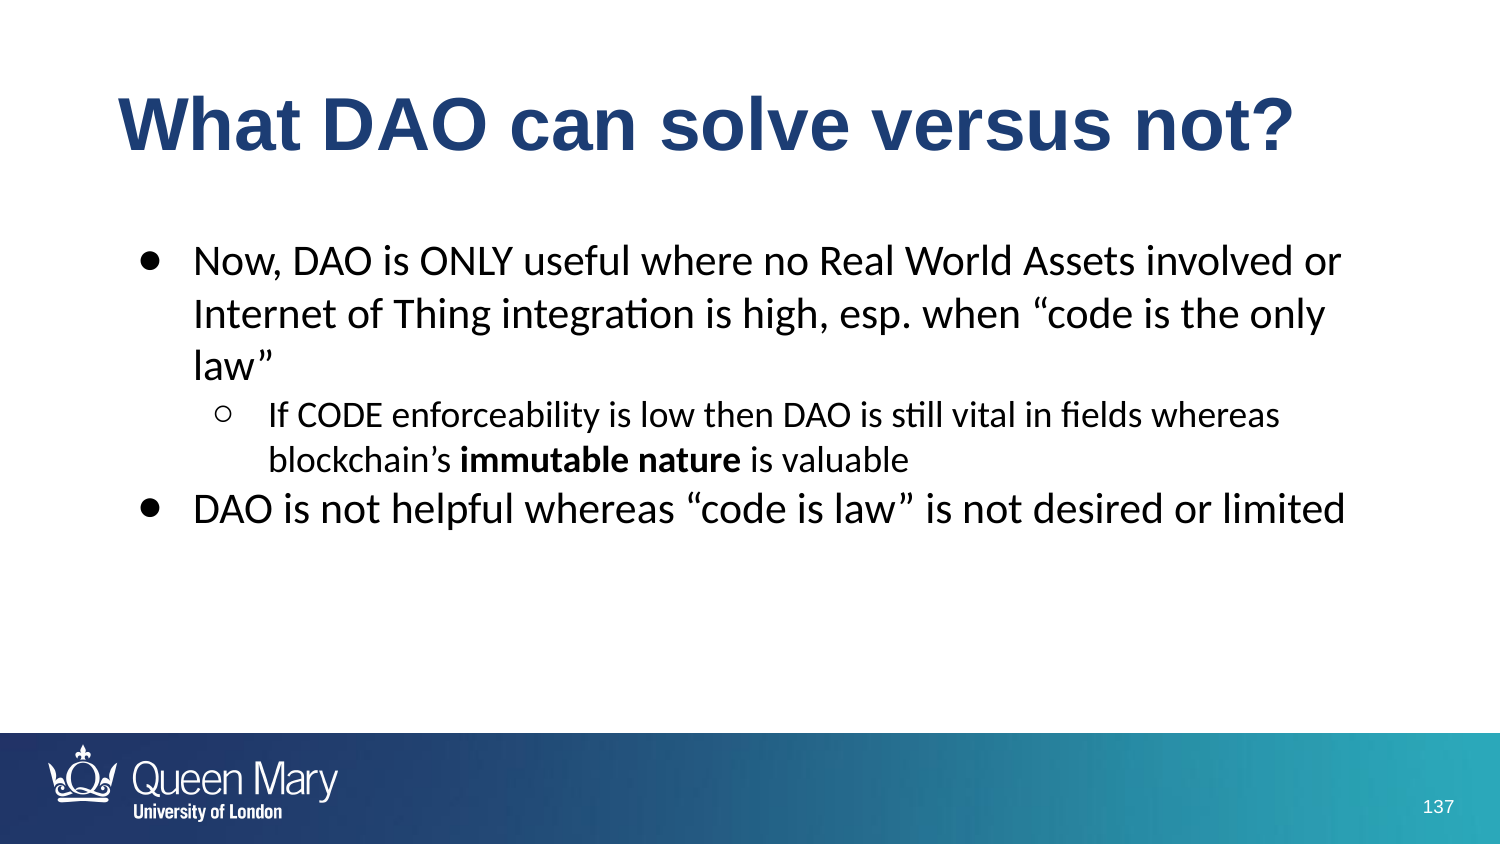

# What DAO can solve versus not?
Now, DAO is ONLY useful where no Real World Assets involved or Internet of Thing integration is high, esp. when “code is the only law”
If CODE enforceability is low then DAO is still vital in fields whereas blockchain’s immutable nature is valuable
DAO is not helpful whereas “code is law” is not desired or limited